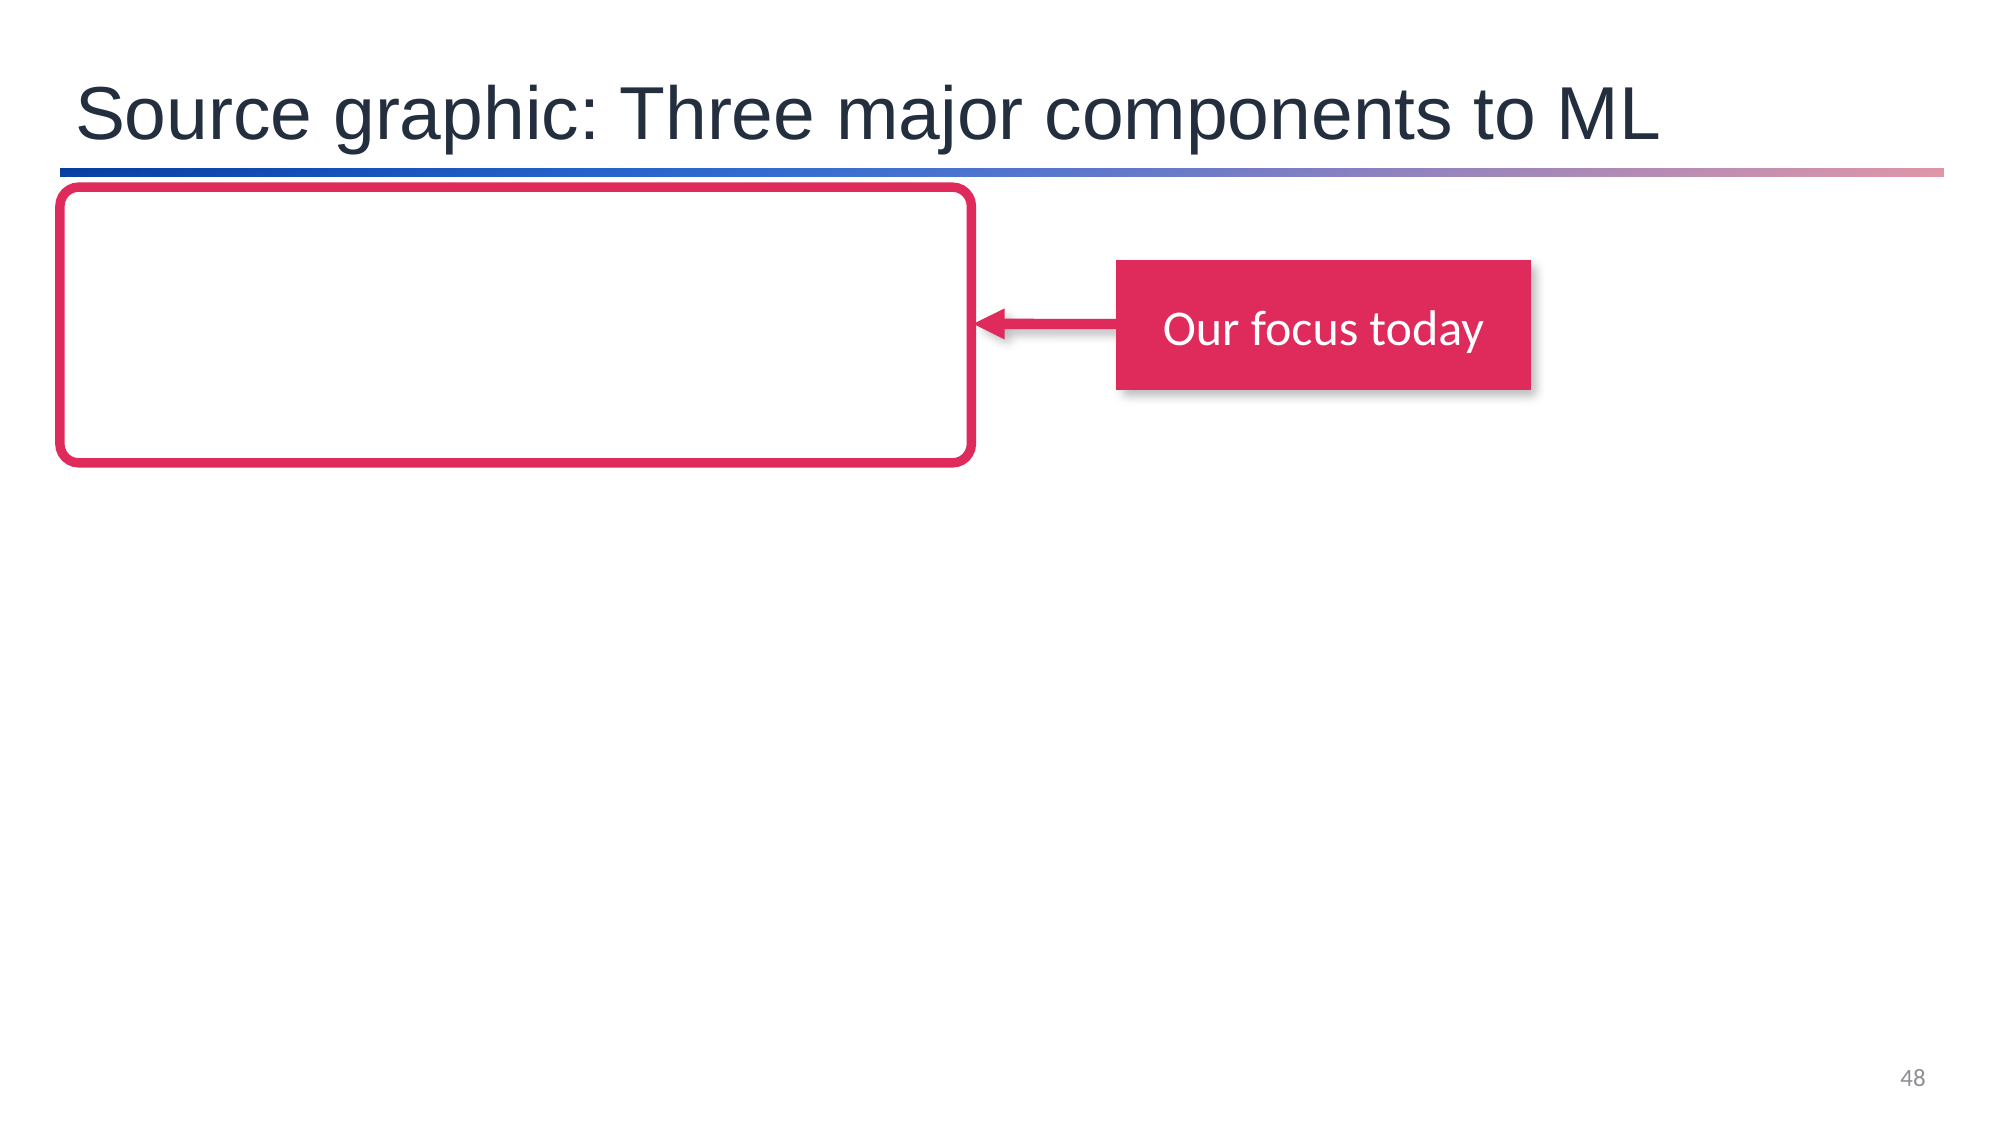

Source graphic: Three major components to ML

Our focus today
48